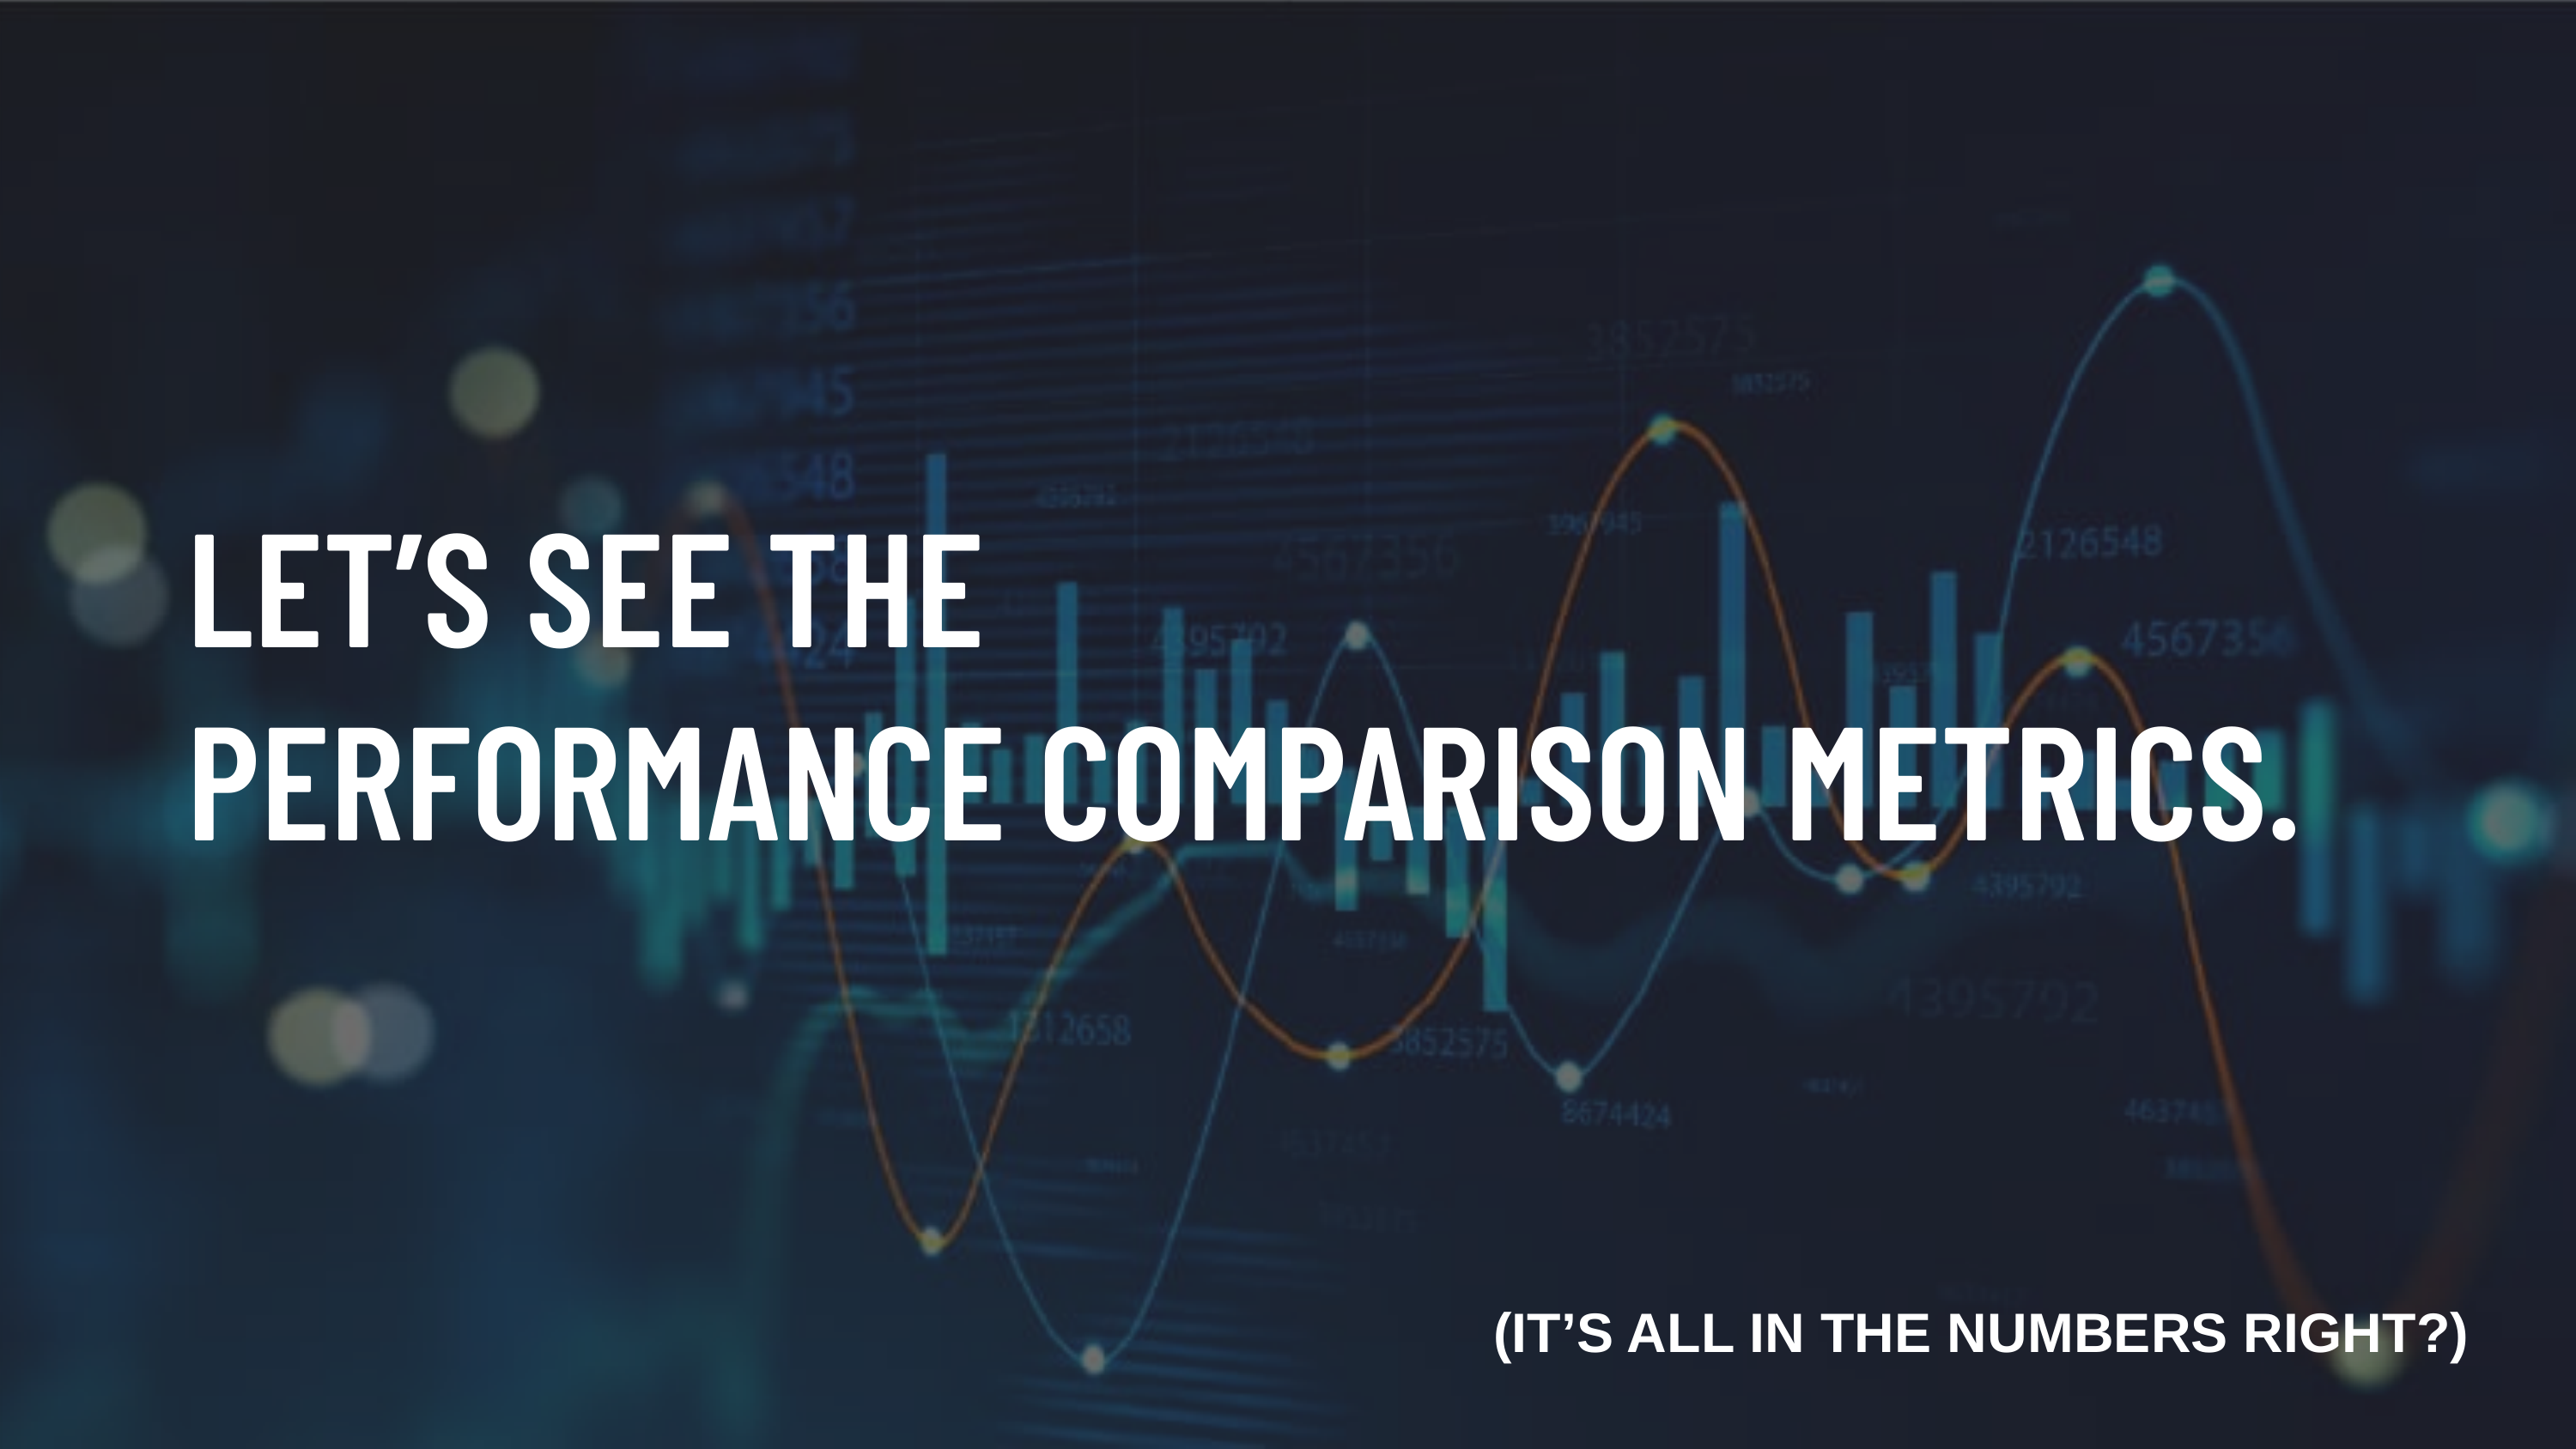

LET’S SEE THE
PERFORMANCE COMPARISON METRICS.

(IT’S ALL IN THE NUMBERS RIGHT?)